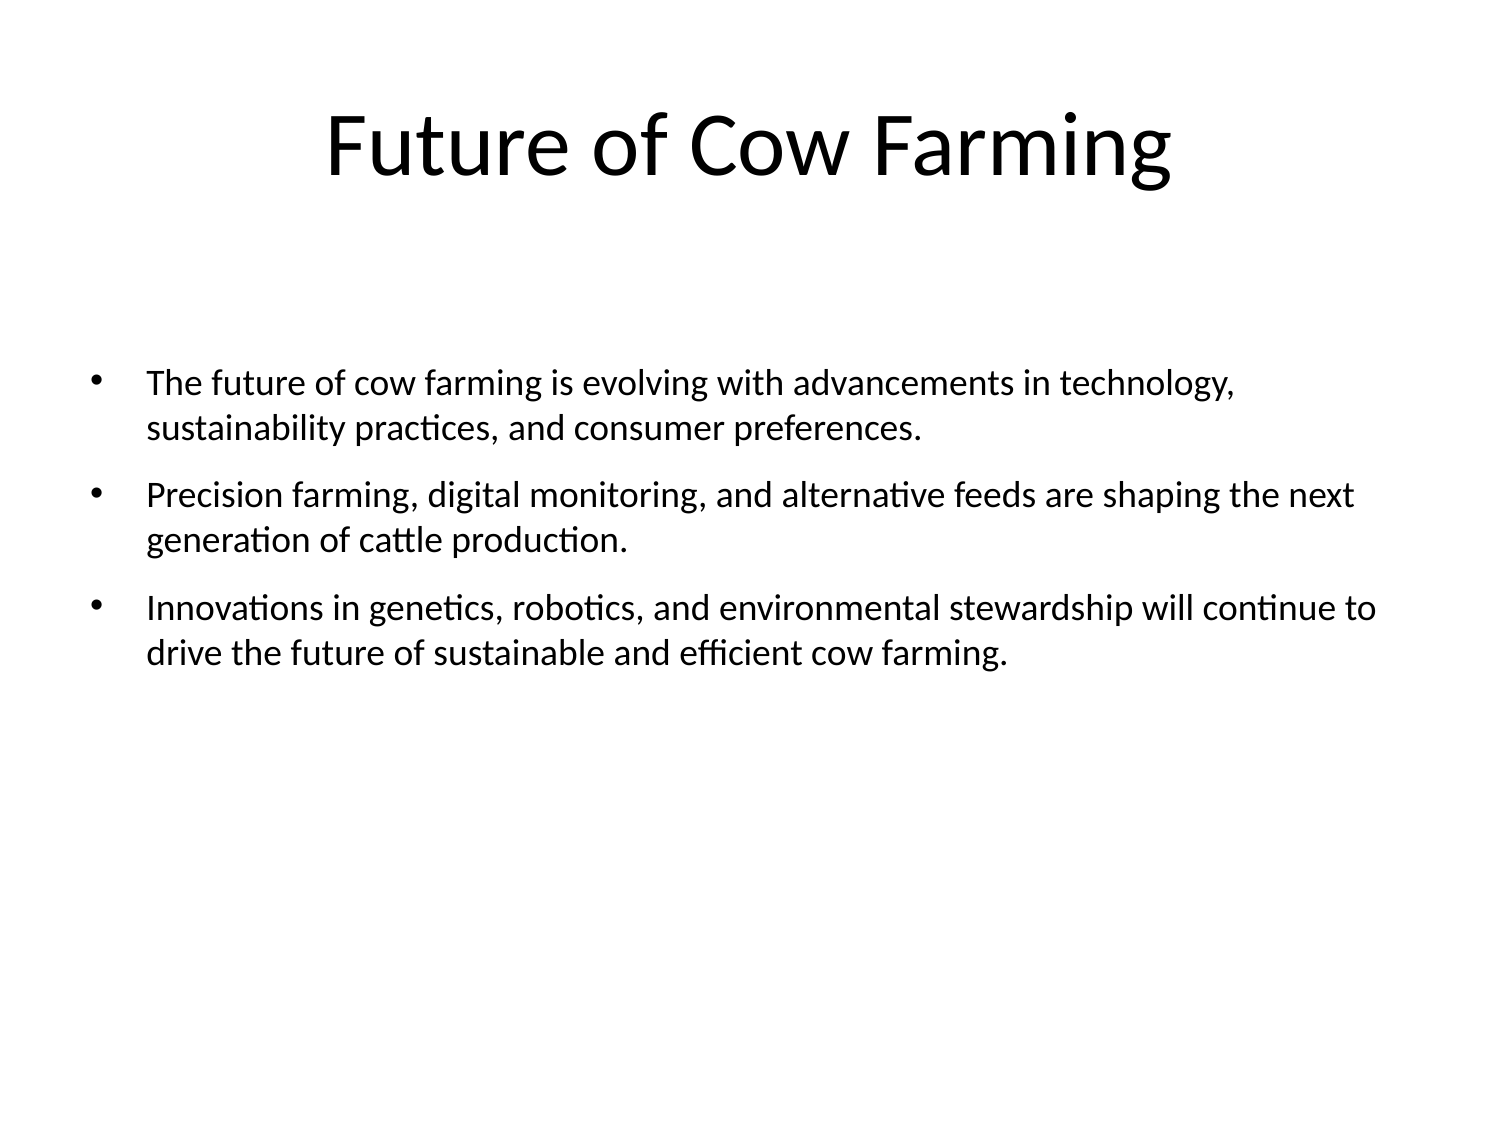

# Future of Cow Farming

The future of cow farming is evolving with advancements in technology, sustainability practices, and consumer preferences.
Precision farming, digital monitoring, and alternative feeds are shaping the next generation of cattle production.
Innovations in genetics, robotics, and environmental stewardship will continue to drive the future of sustainable and efficient cow farming.